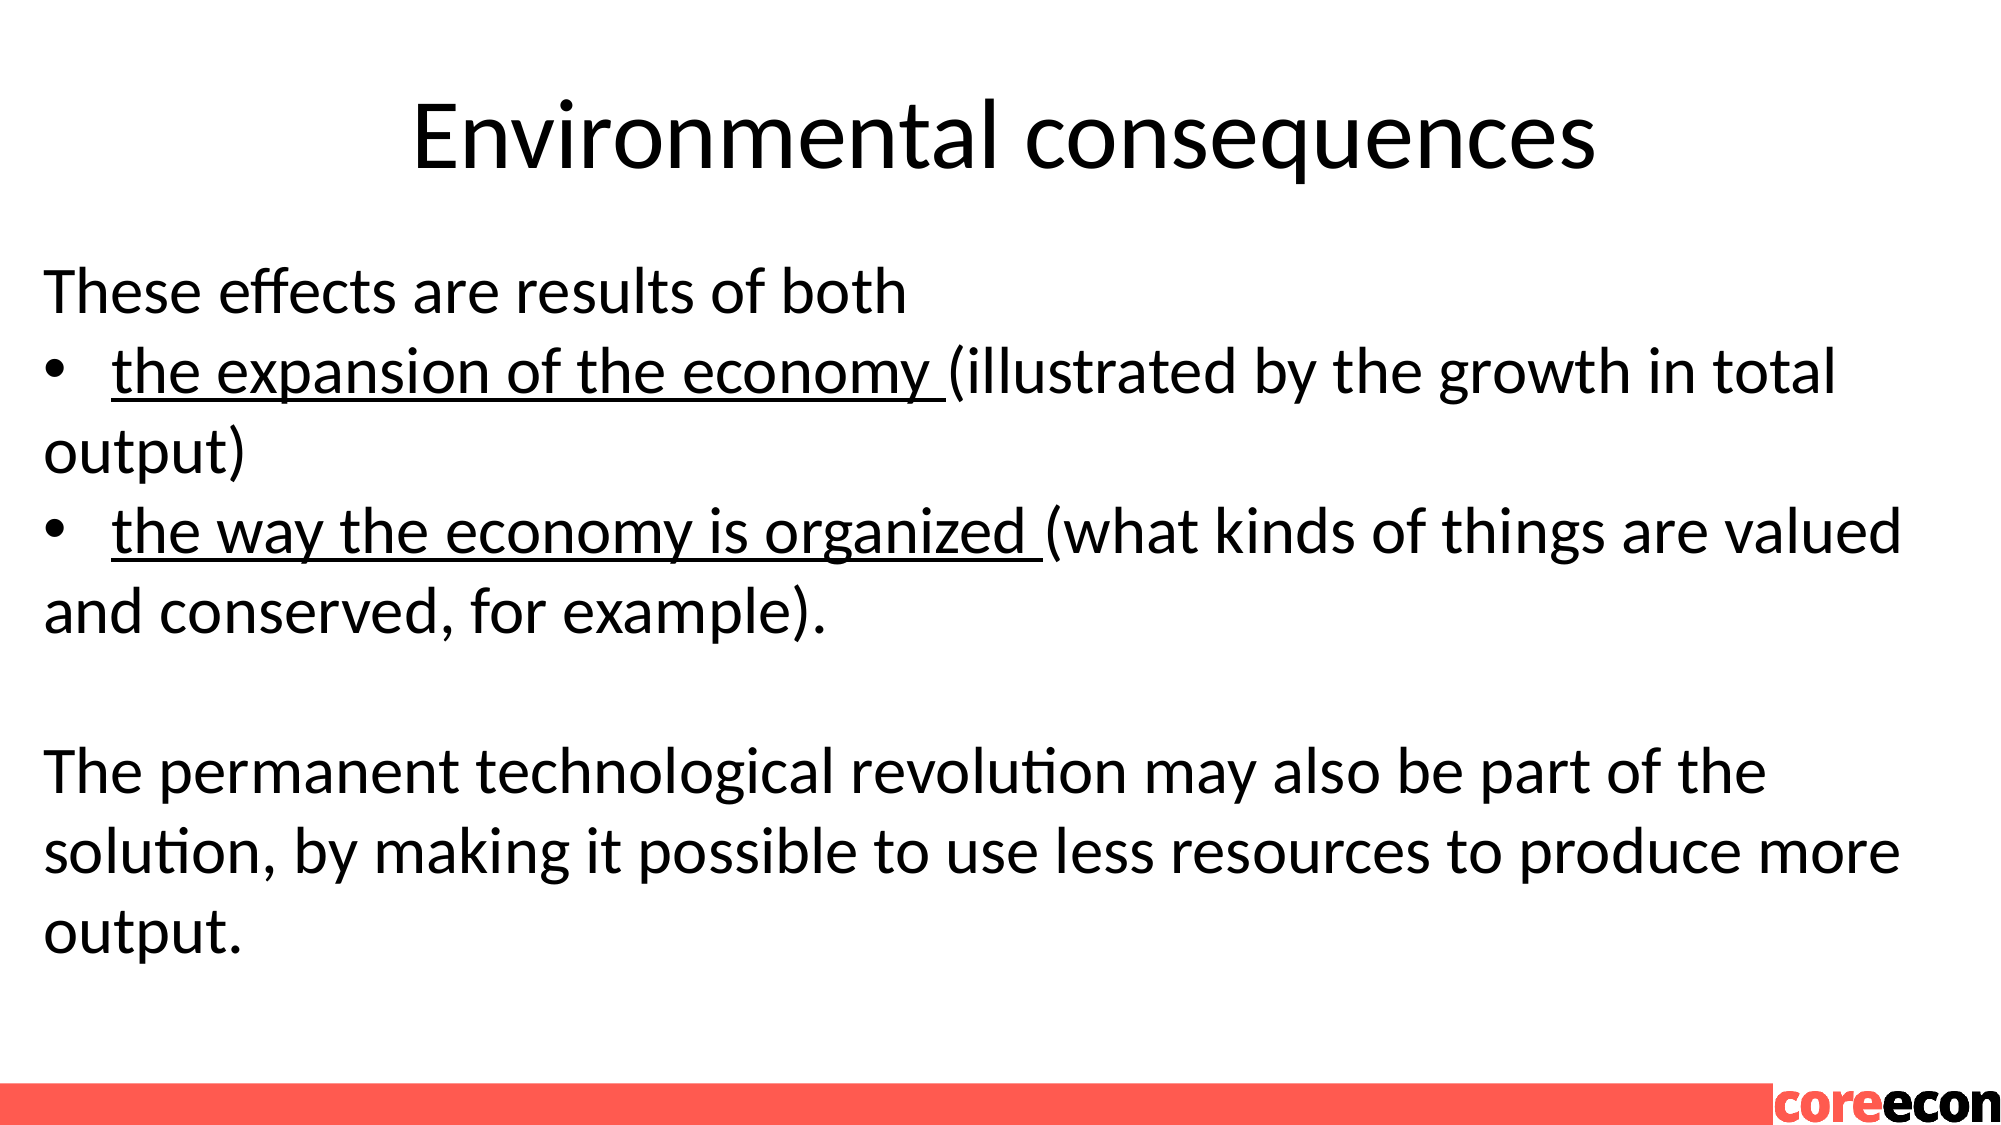

# Environmental consequences
These effects are results of both
   the expansion of the economy (illustrated by the growth in total output)
   the way the economy is organized (what kinds of things are valued and conserved, for example).

The permanent technological revolution may also be part of the solution, by making it possible to use less resources to produce more output.